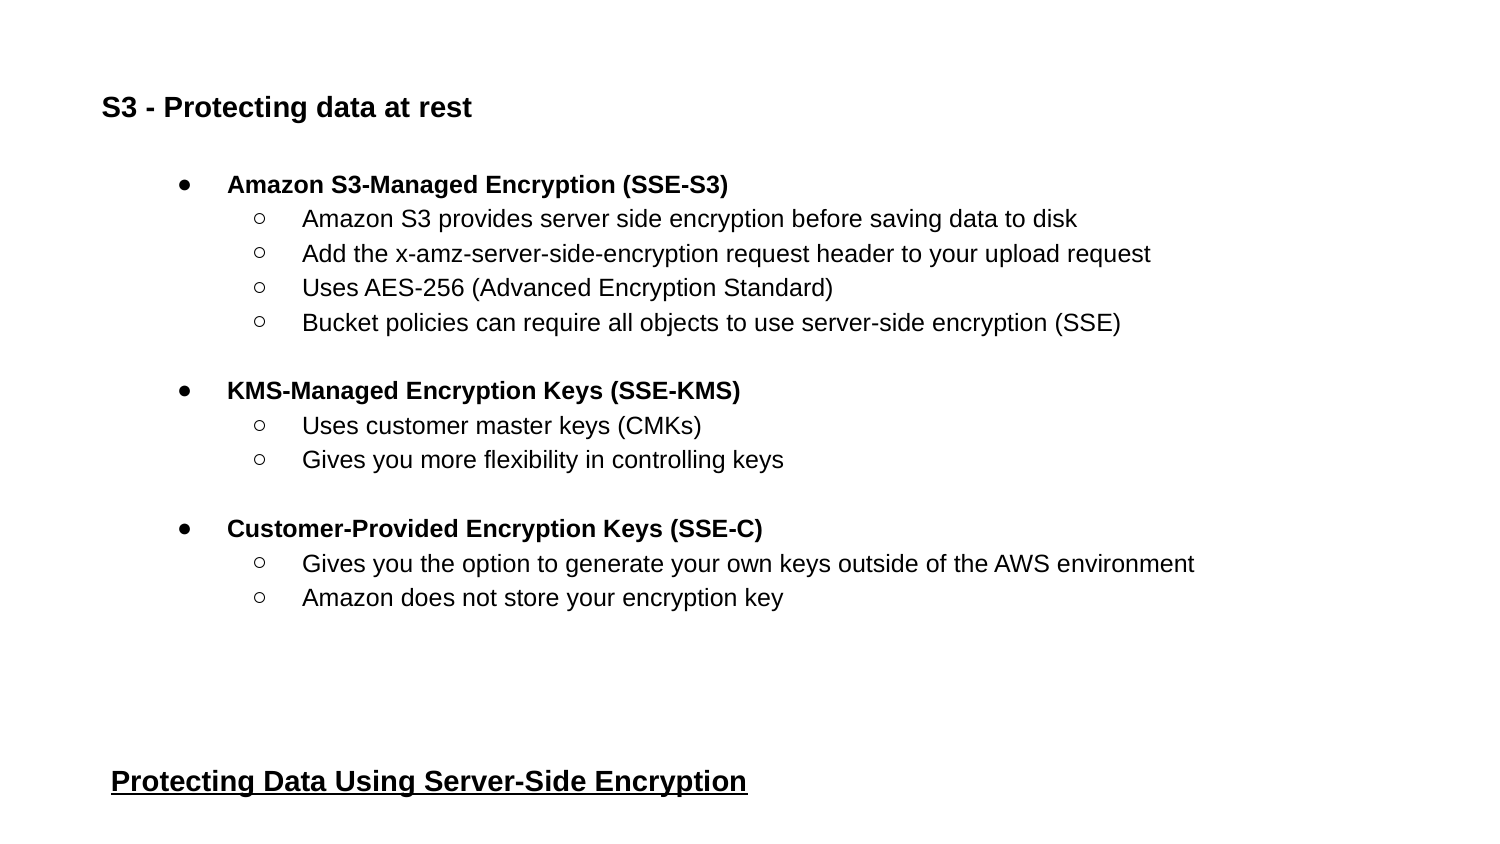

S3 - Protecting data at rest
Amazon S3-Managed Encryption (SSE-S3)
Amazon S3 provides server side encryption before saving data to disk
Add the x-amz-server-side-encryption request header to your upload request
Uses AES-256 (Advanced Encryption Standard)
Bucket policies can require all objects to use server-side encryption (SSE)

KMS-Managed Encryption Keys (SSE-KMS)
Uses customer master keys (CMKs)
Gives you more flexibility in controlling keys

Customer-Provided Encryption Keys (SSE-C)
Gives you the option to generate your own keys outside of the AWS environment
Amazon does not store your encryption key
Protecting Data Using Server-Side Encryption